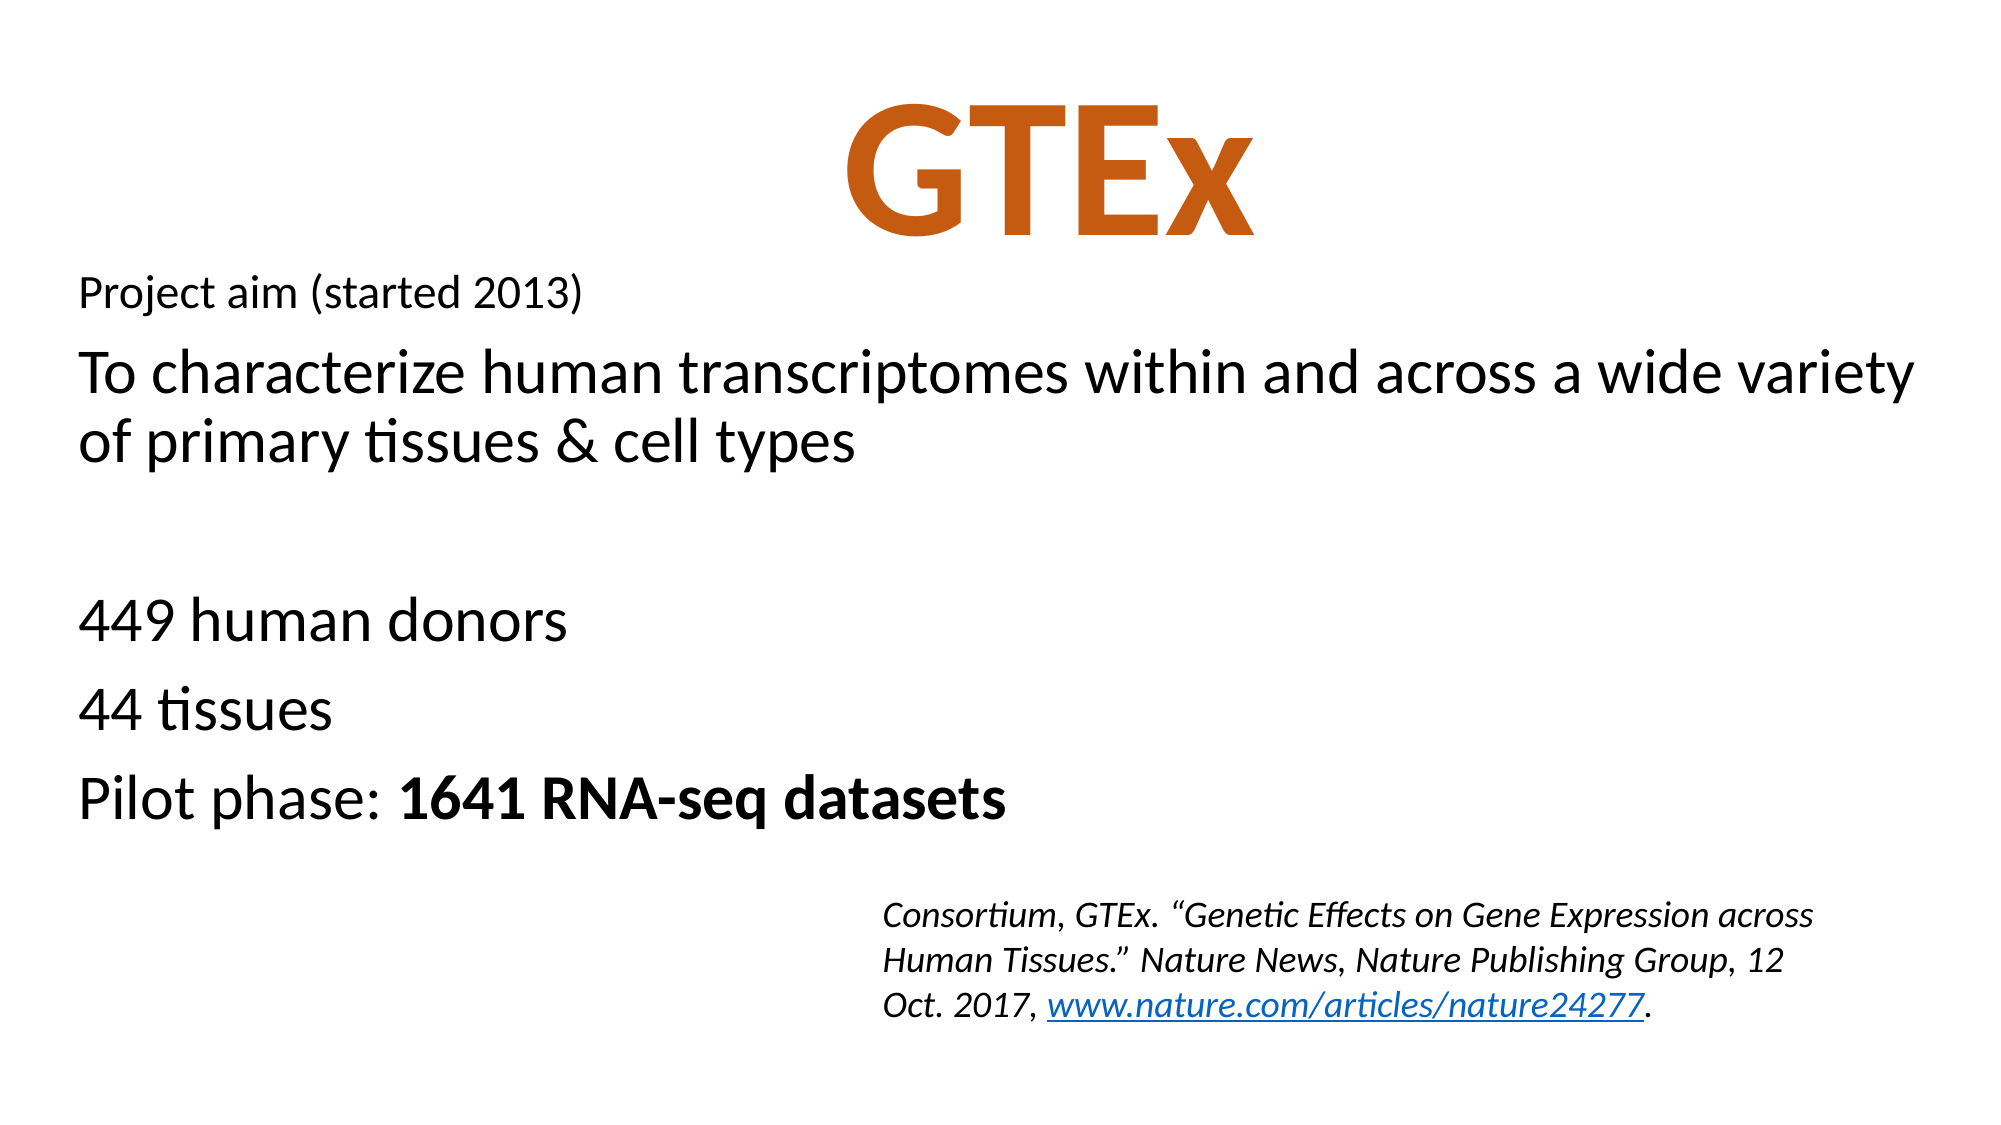

GTEx
Project aim (started 2013)
To characterize human transcriptomes within and across a wide variety of primary tissues & cell types

449 human donors
44 tissues
Pilot phase: 1641 RNA-seq datasets

Consortium, GTEx. “Genetic Effects on Gene Expression across Human Tissues.” Nature News, Nature Publishing Group, 12 Oct. 2017, www.nature.com/articles/nature24277.